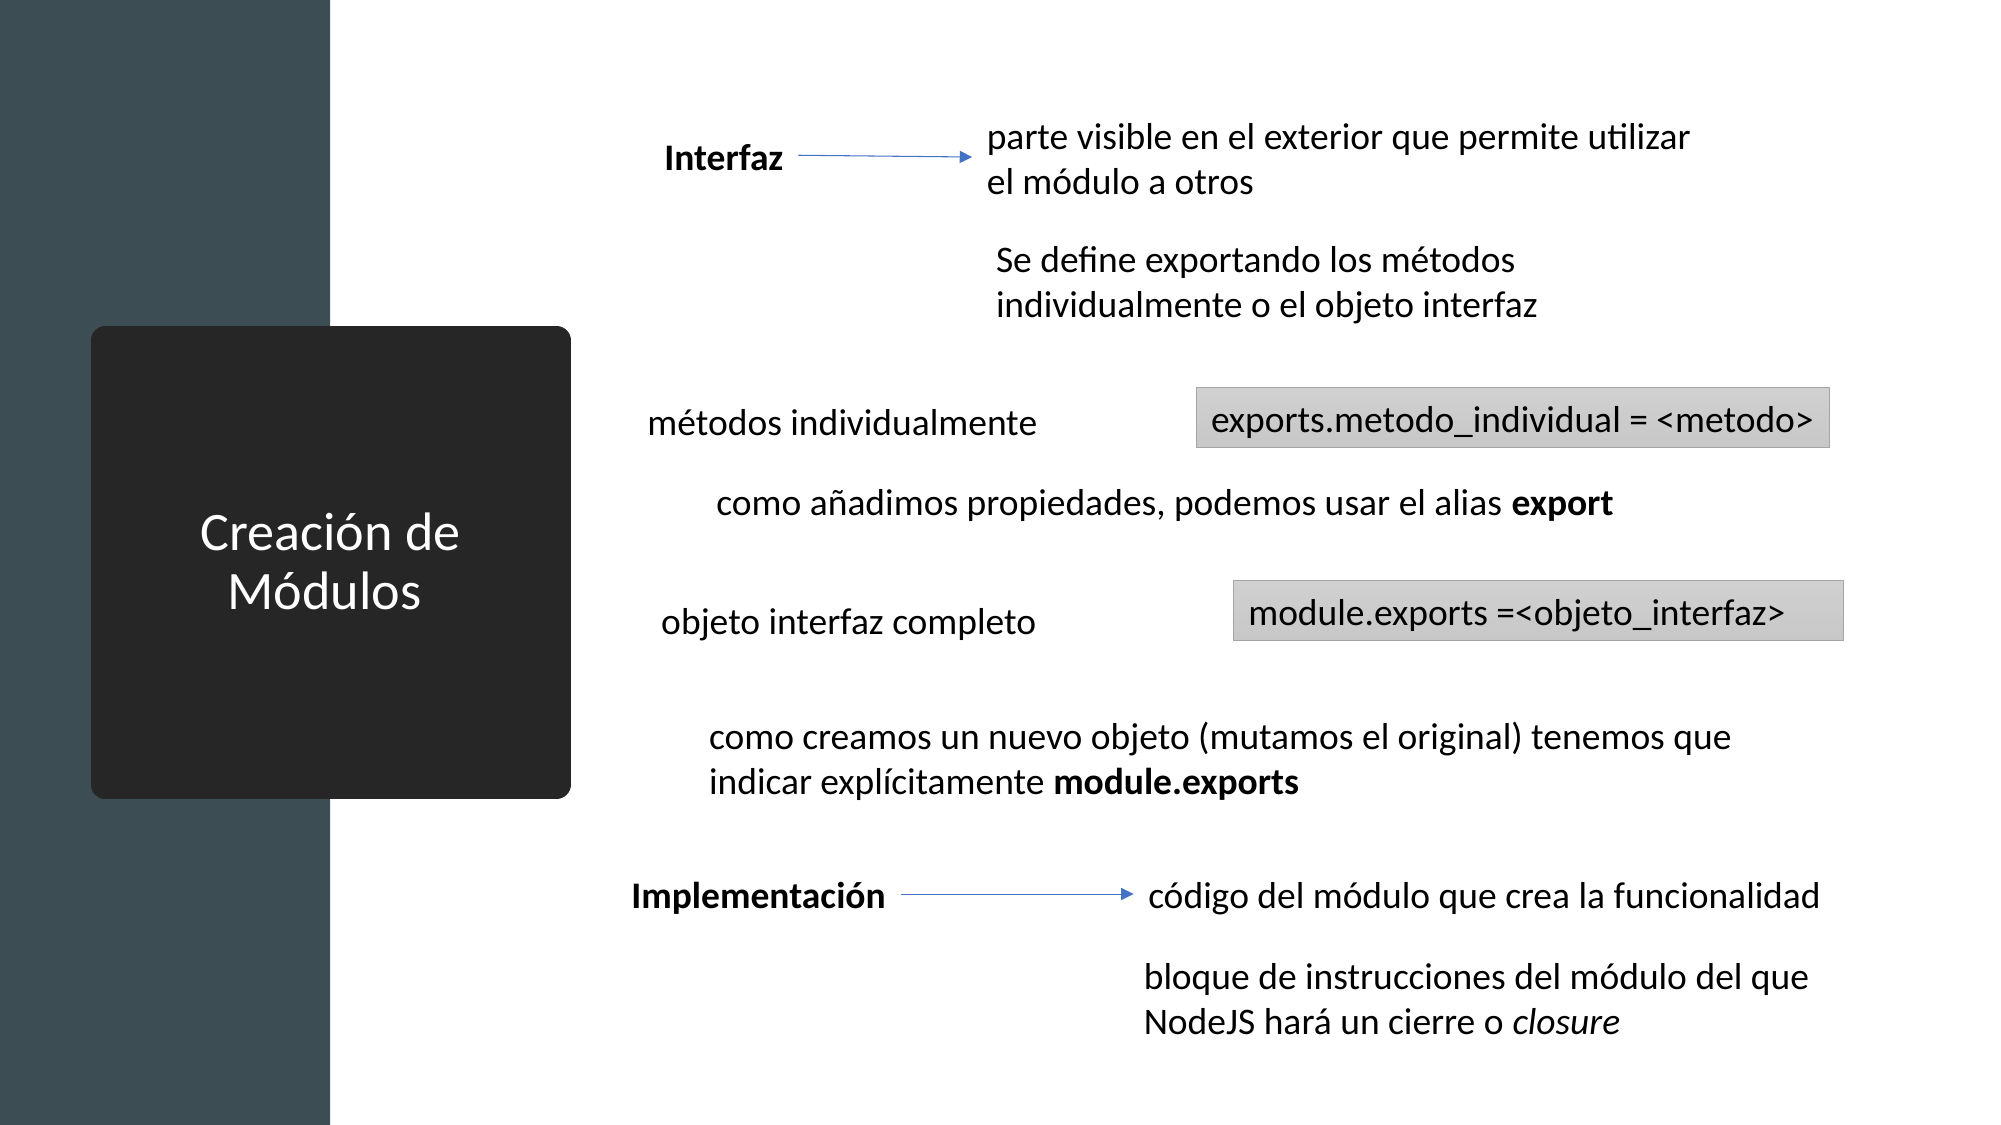

parte visible en el exterior que permite utilizar el módulo a otros
Interfaz
Se define exportando los métodos  individualmente o el objeto interfaz
# Creación de Módulos
exports.metodo_individual = <metodo>
métodos individualmente
como añadimos propiedades, podemos usar el alias export
module.exports =<objeto_interfaz>
objeto interfaz completo
como creamos un nuevo objeto (mutamos el original) tenemos que indicar explícitamente module.exports
Implementación
código del módulo que crea la funcionalidad
bloque de instrucciones del módulo del que NodeJS hará un cierre o closure